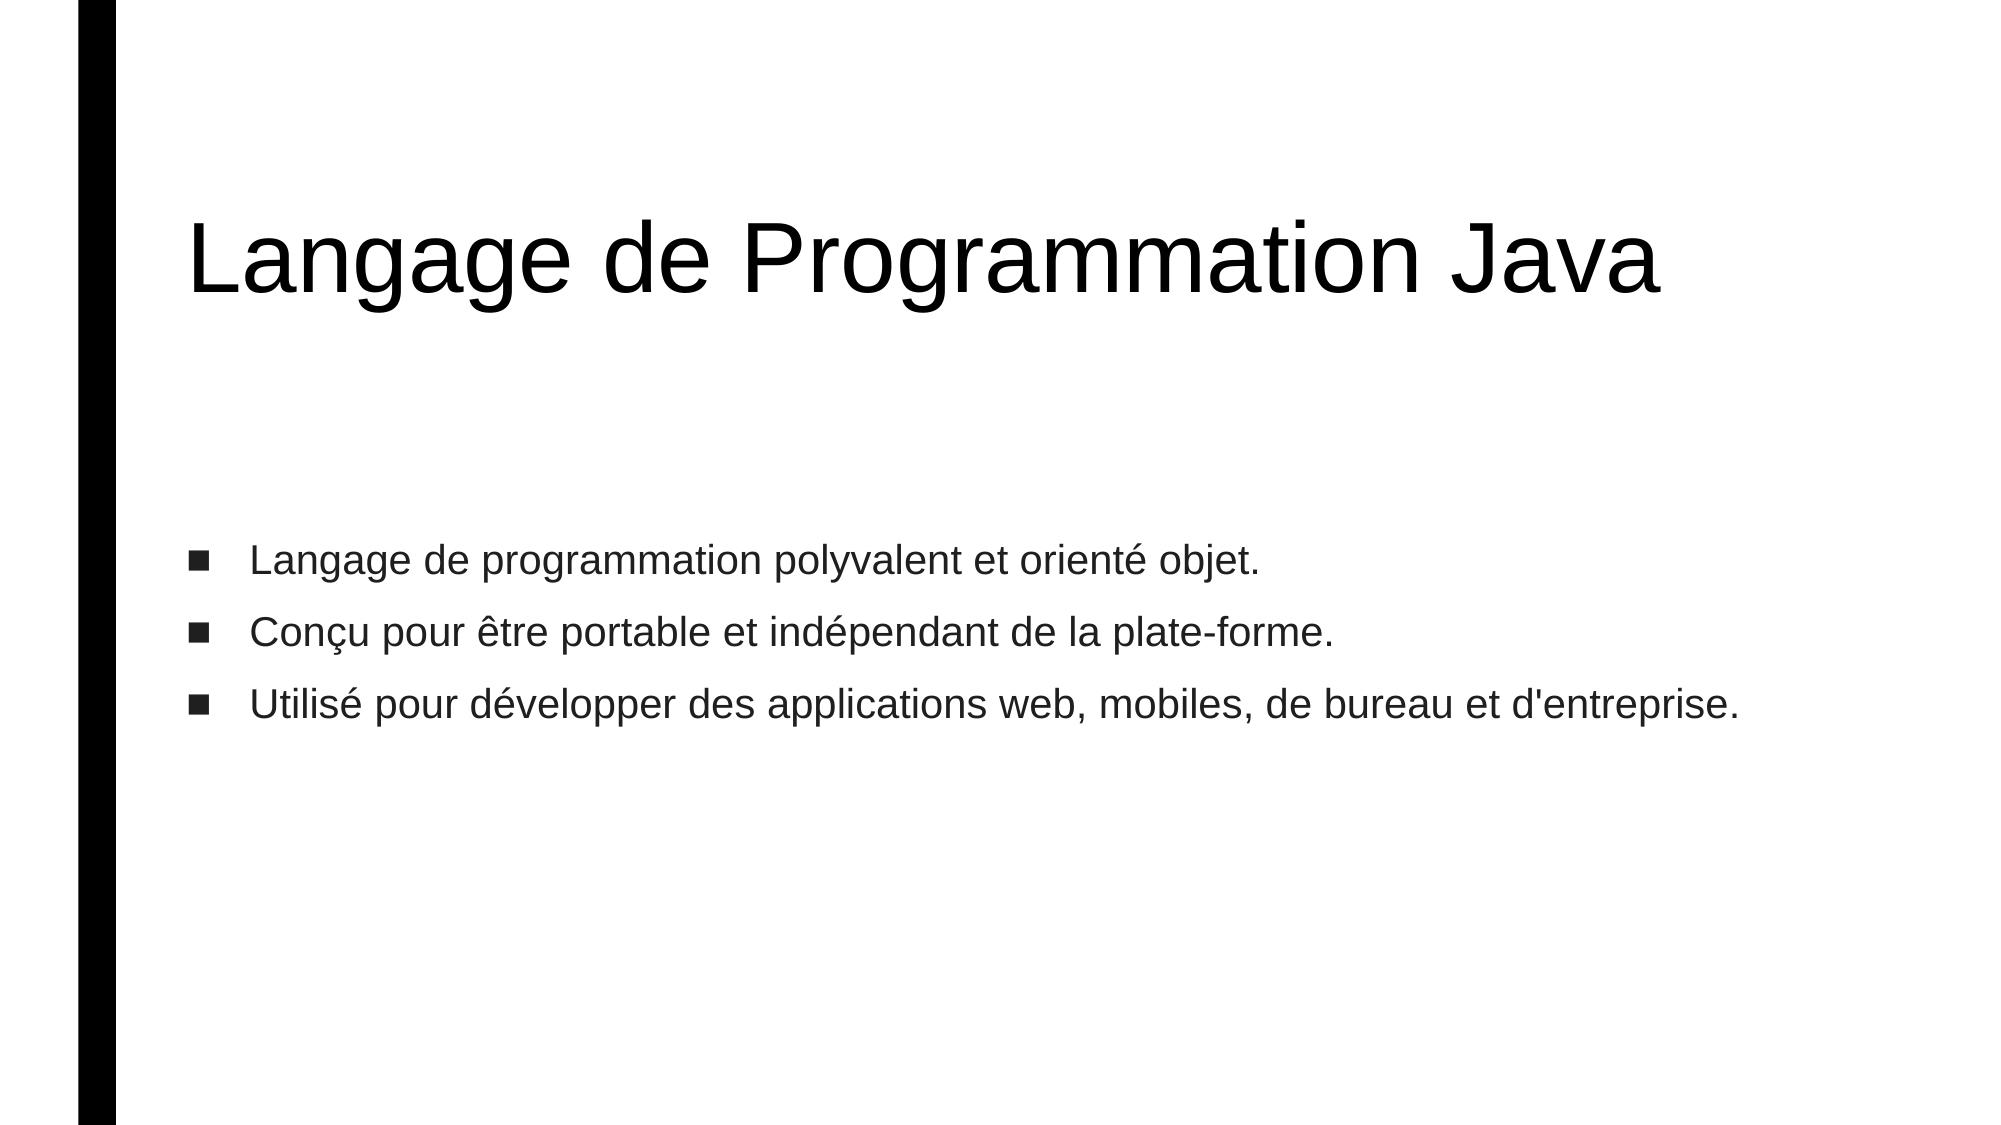

# Langage de Programmation Java
Langage de programmation polyvalent et orienté objet.
Conçu pour être portable et indépendant de la plate-forme.
Utilisé pour développer des applications web, mobiles, de bureau et d'entreprise.